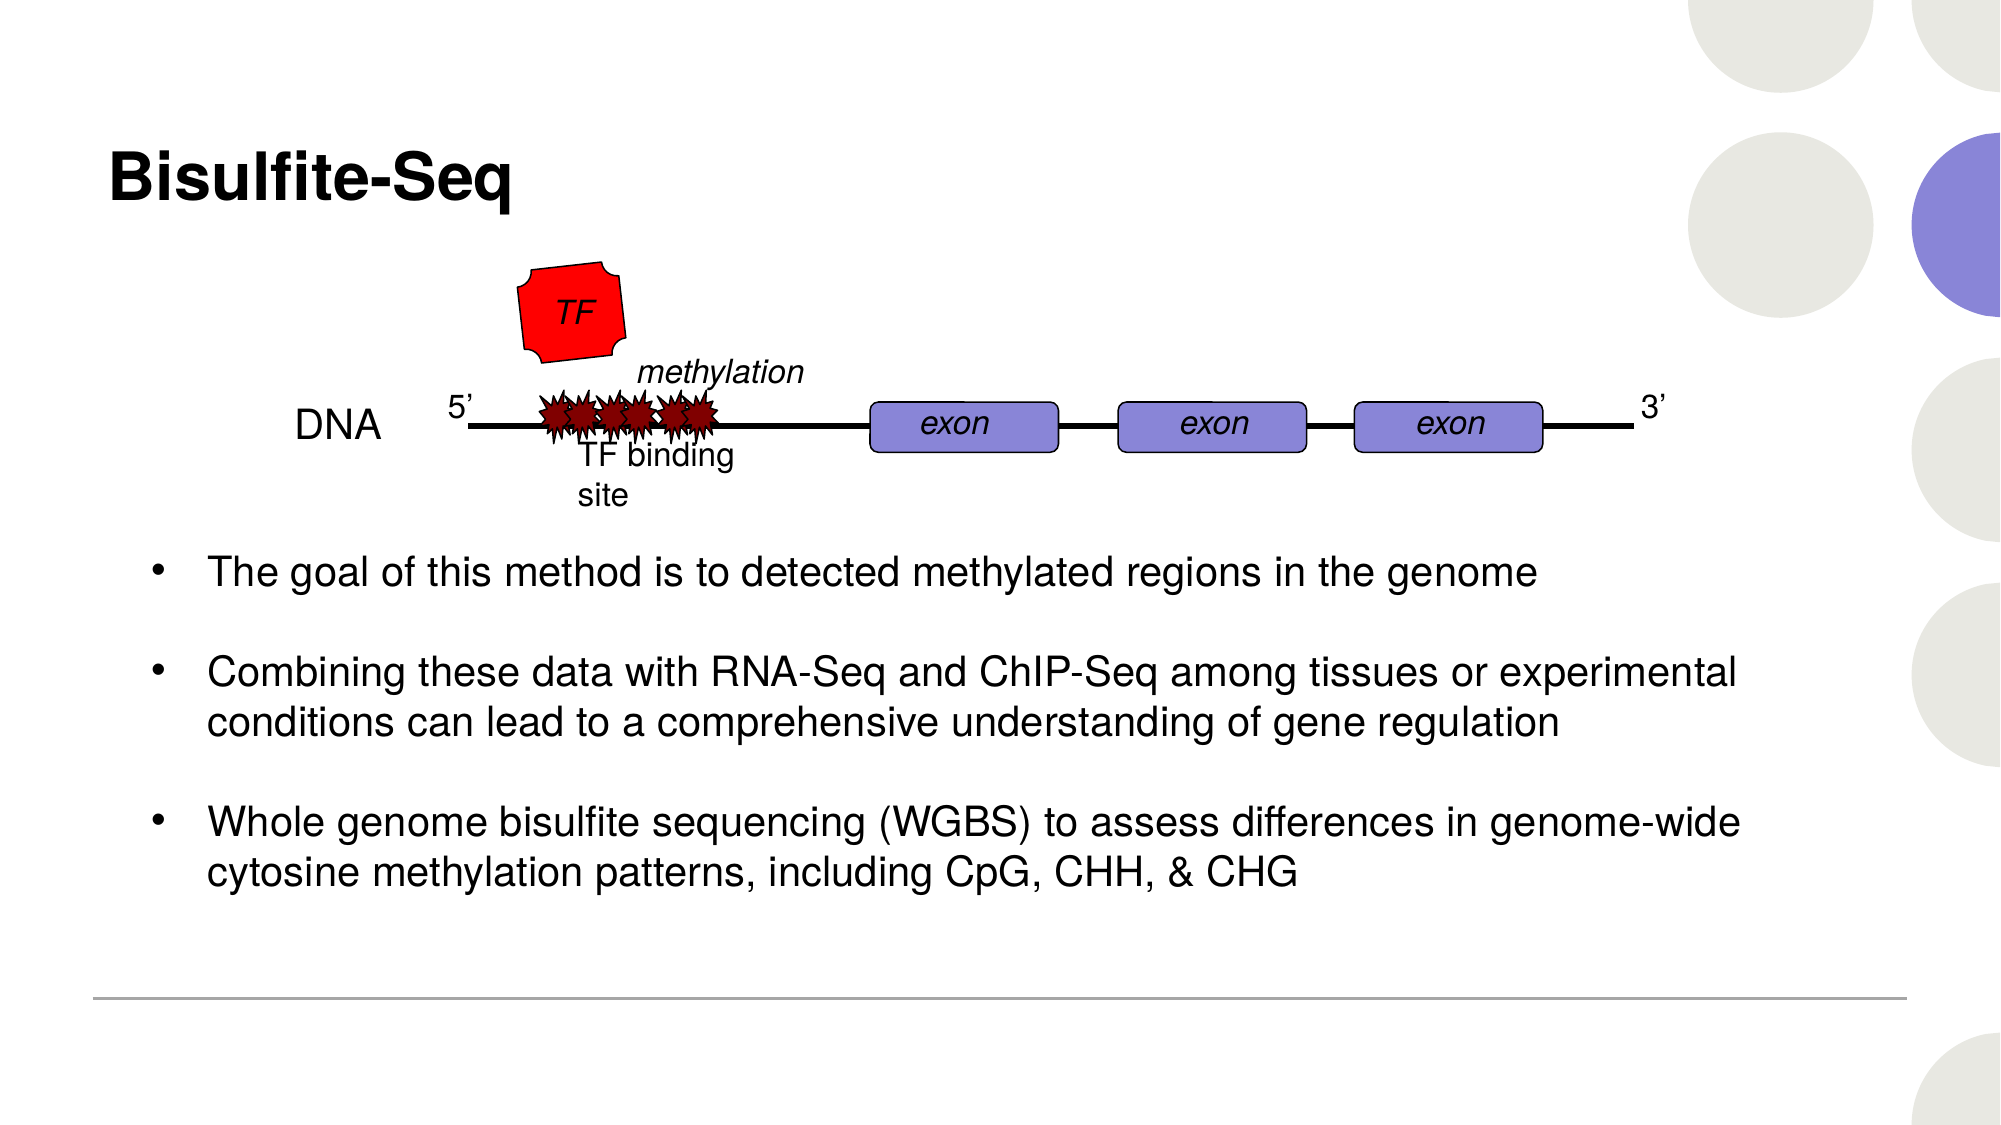

# Bisulfite-Seq

TF
methylation
5’
3’
DNA

exon
exon
exon

TF binding site
The goal of this method is to detected methylated regions in the genome

Combining these data with RNA-Seq and ChIP-Seq among tissues or experimental conditions can lead to a comprehensive understanding of gene regulation

Whole genome bisulfite sequencing (WGBS) to assess differences in genome-wide cytosine methylation patterns, including CpG, CHH, & CHG